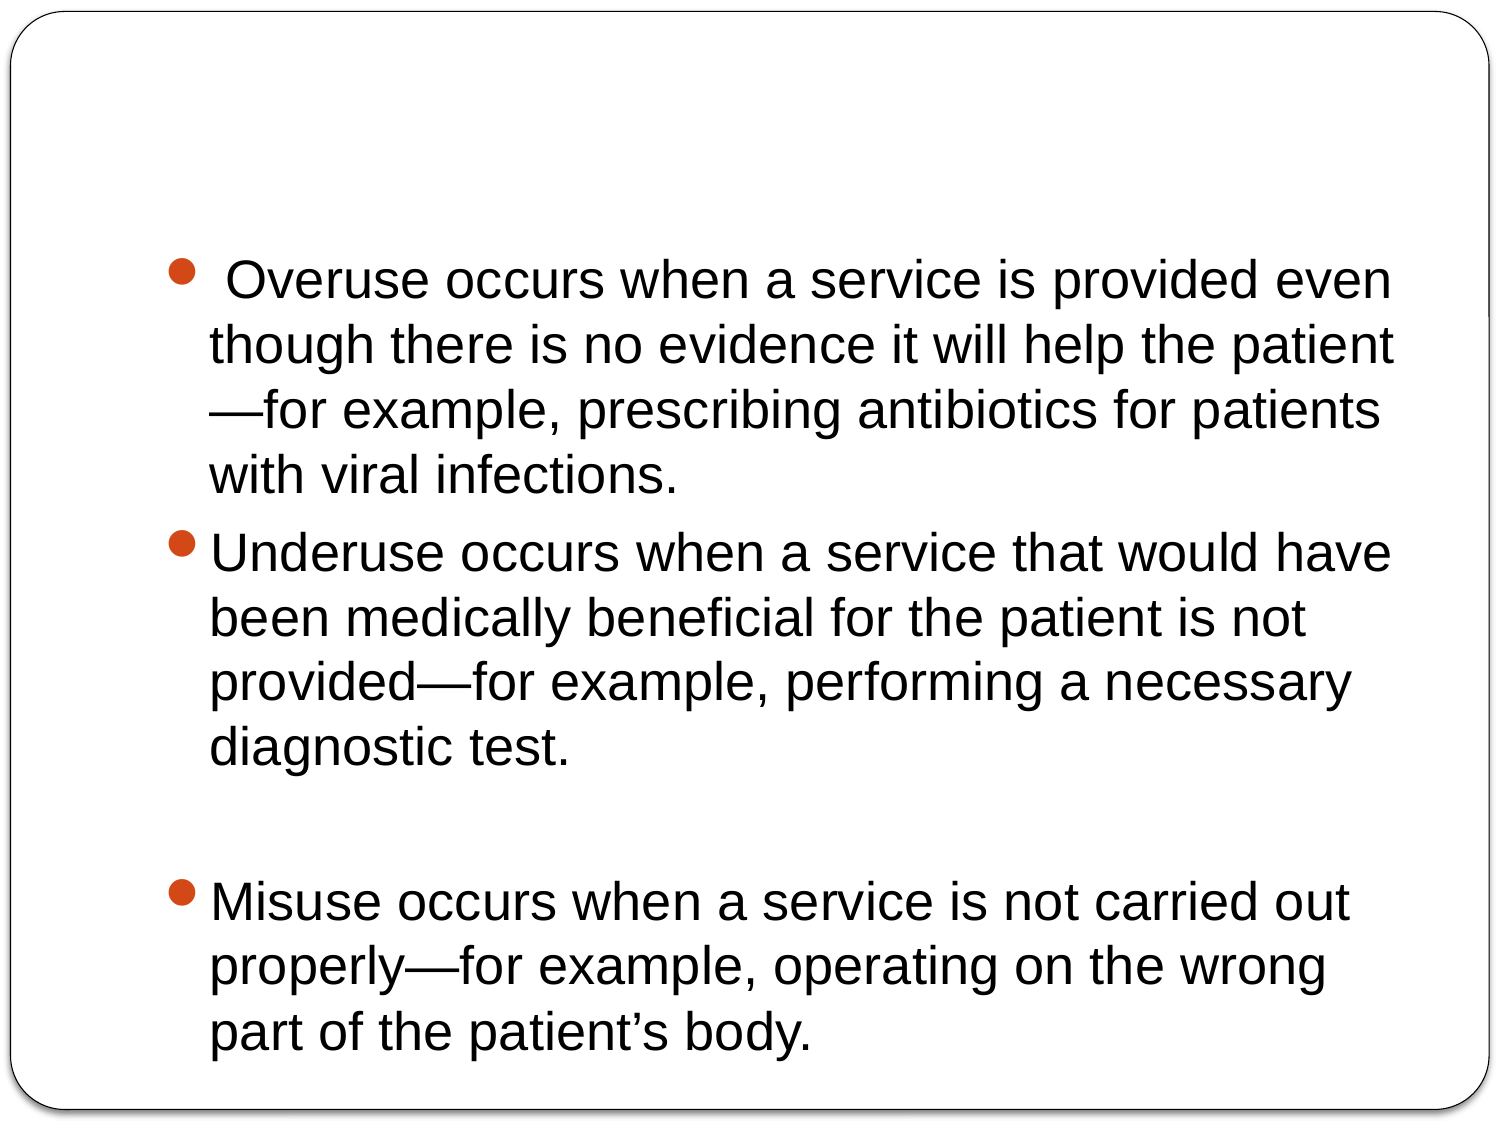

#
 Overuse occurs when a service is provided even though there is no evidence it will help the patient—for example, prescribing antibiotics for patients with viral infections.
Underuse occurs when a service that would have been medically beneficial for the patient is not provided—for example, performing a necessary diagnostic test.

Misuse occurs when a service is not carried out properly—for example, operating on the wrong part of the patient’s body.